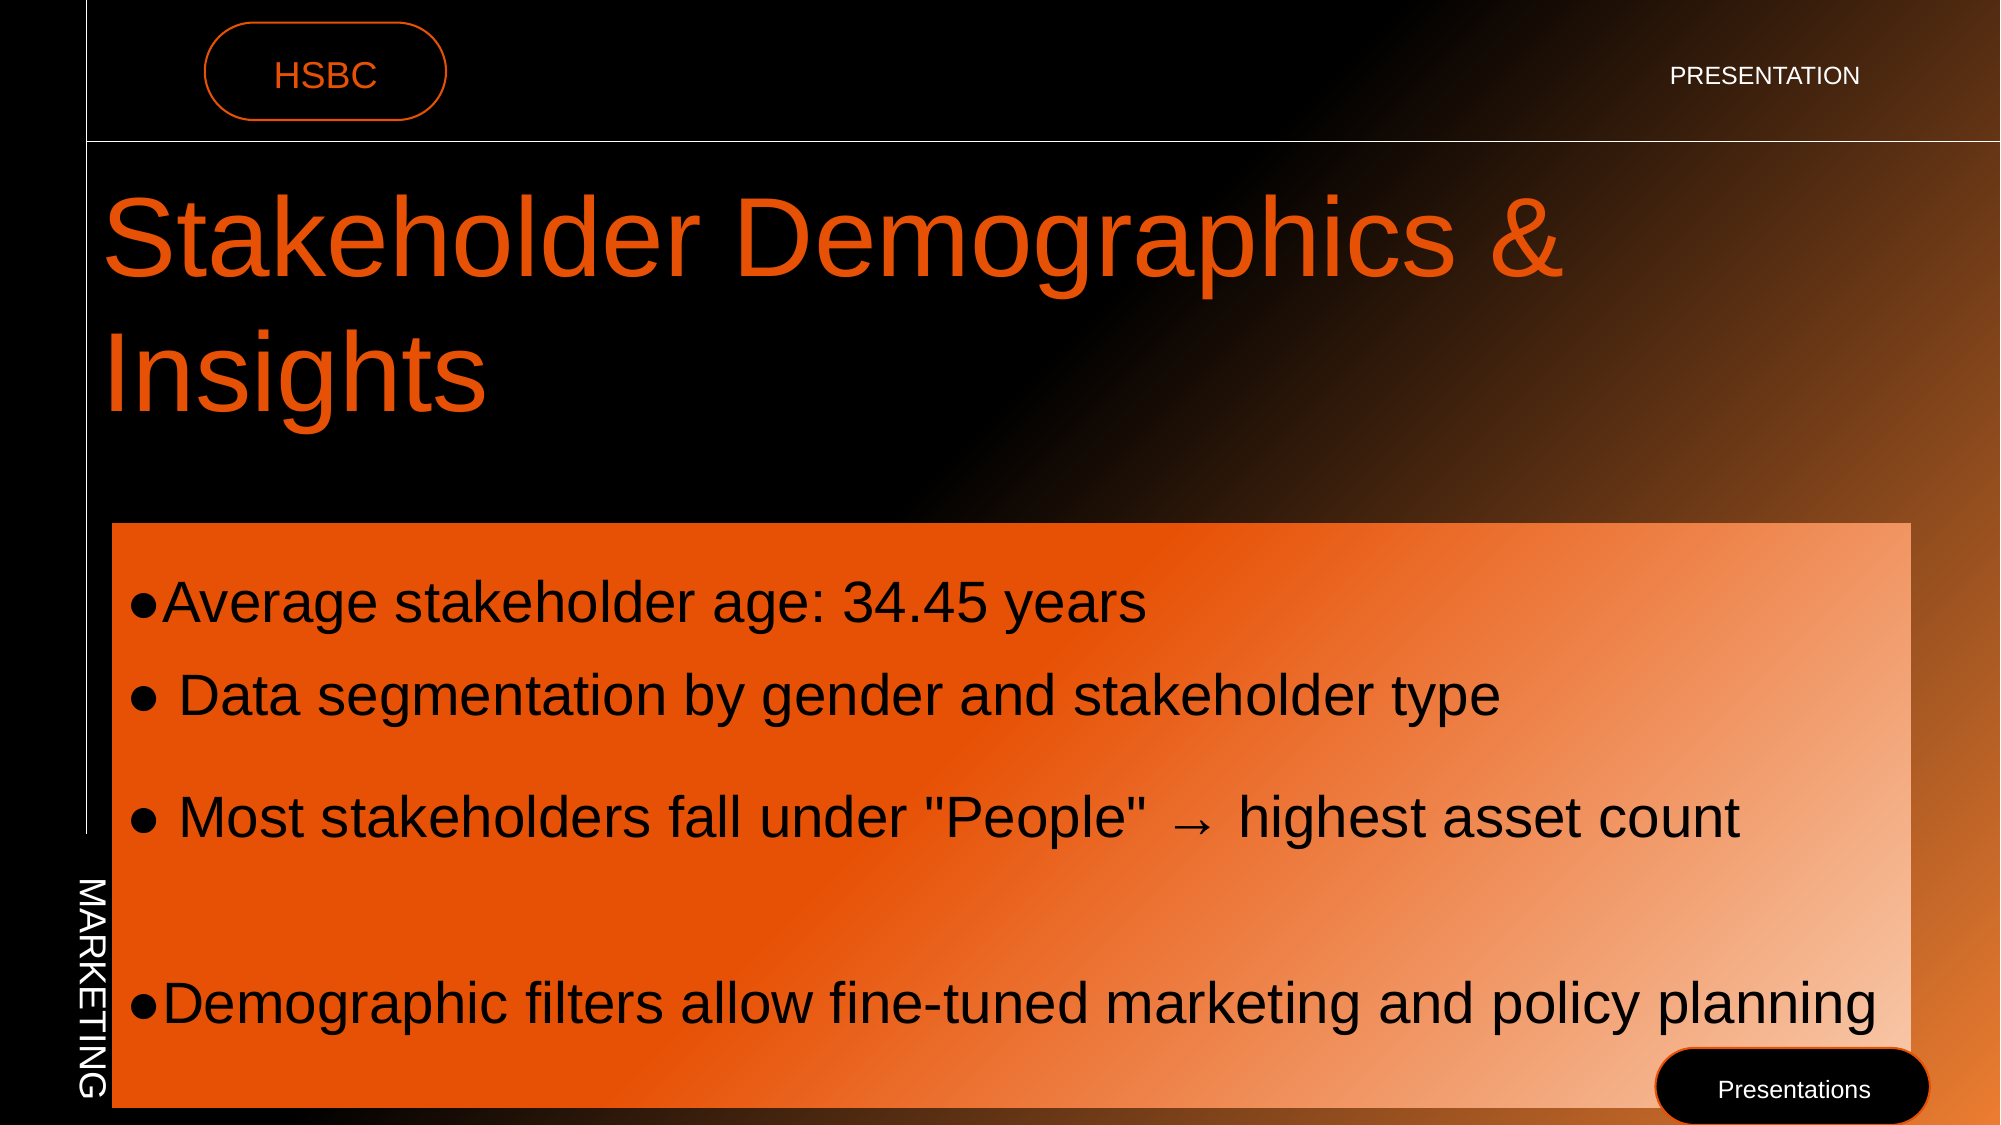

HSBC
PRESENTATION
Stakeholder Demographics & Insights

●Average stakeholder age: 34.45 years
● Data segmentation by gender and stakeholder type
● Most stakeholders fall under "People" → highest asset count
MARKETING
●Demographic filters allow fine-tuned marketing and policy planning

Presentations